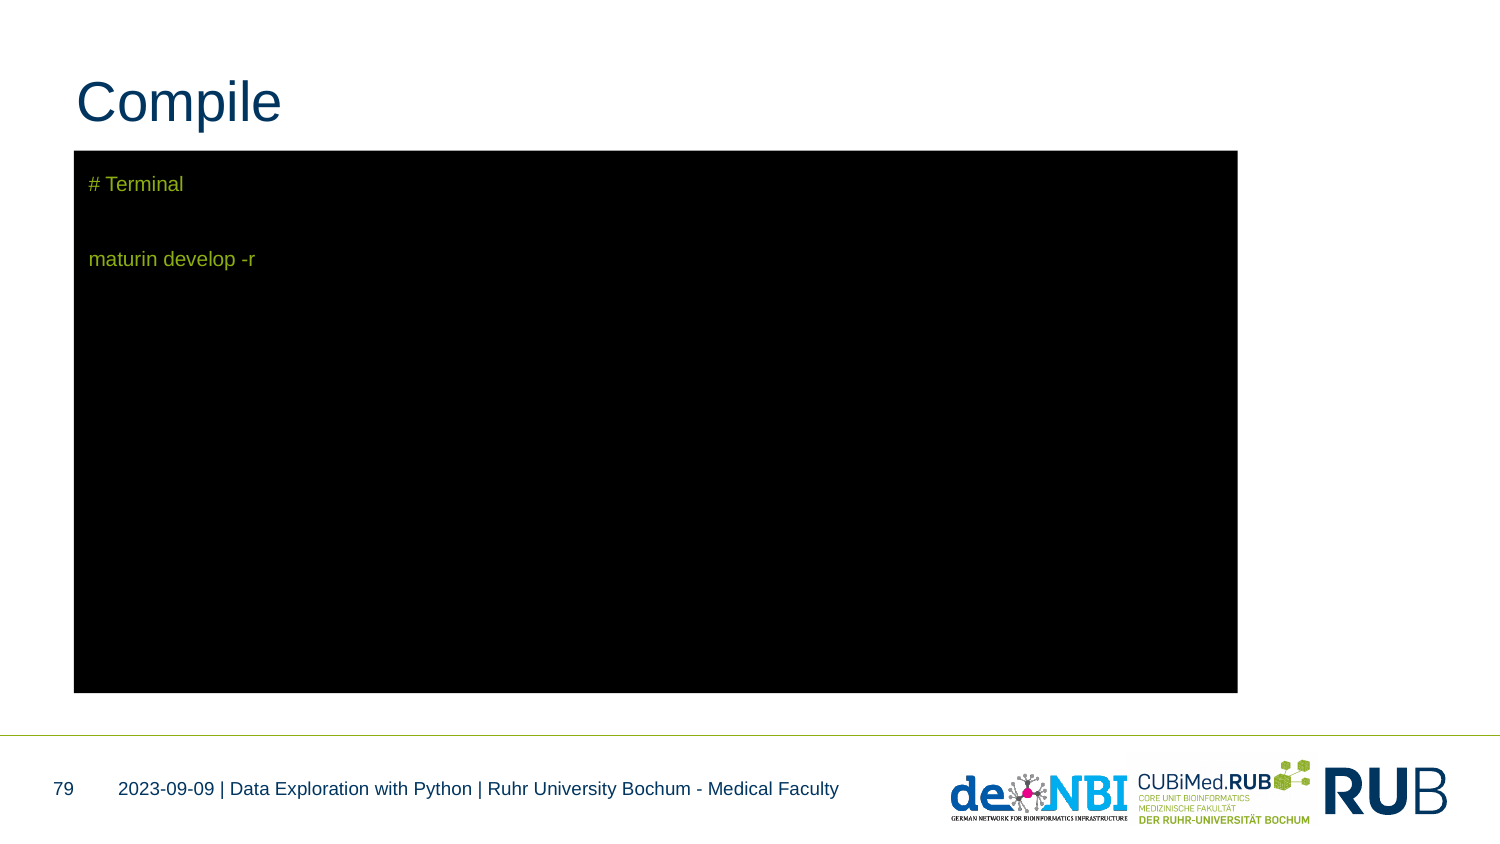

# Compile
# Terminal

maturin develop -r

79
2023-09-09 | Data Exploration with Python | Ruhr University Bochum - Medical Faculty